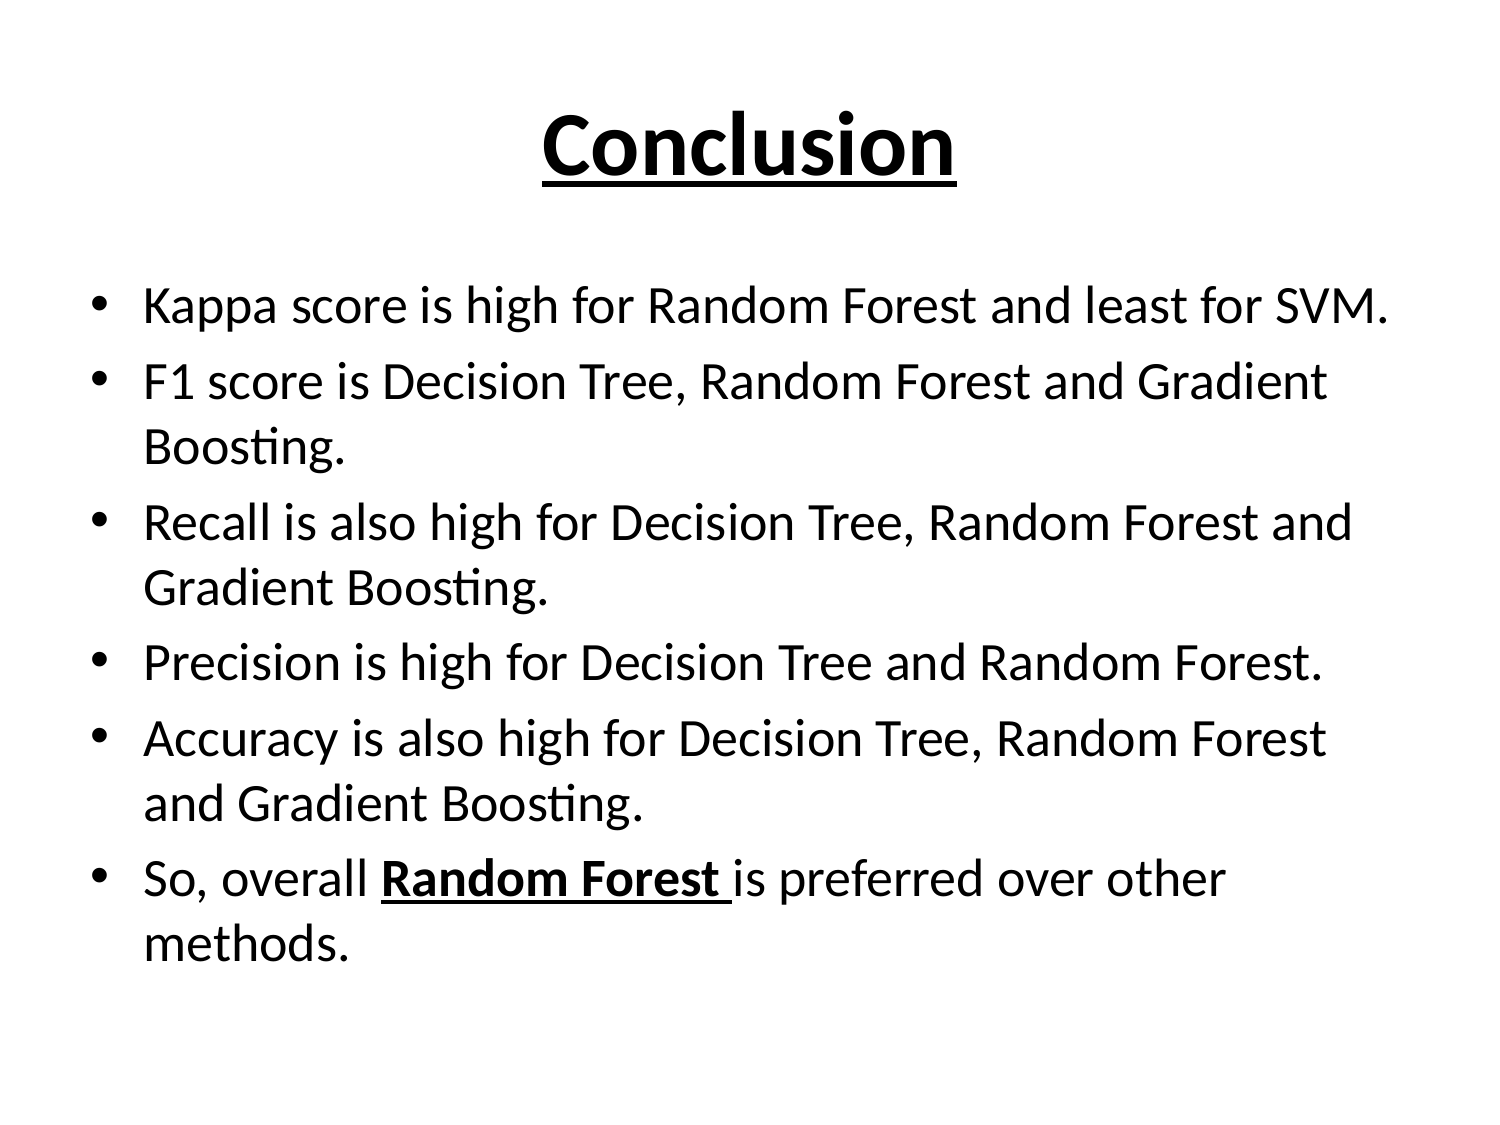

# Conclusion
Kappa score is high for Random Forest and least for SVM.
F1 score is Decision Tree, Random Forest and Gradient Boosting.
Recall is also high for Decision Tree, Random Forest and Gradient Boosting.
Precision is high for Decision Tree and Random Forest.
Accuracy is also high for Decision Tree, Random Forest and Gradient Boosting.
So, overall Random Forest is preferred over other methods.